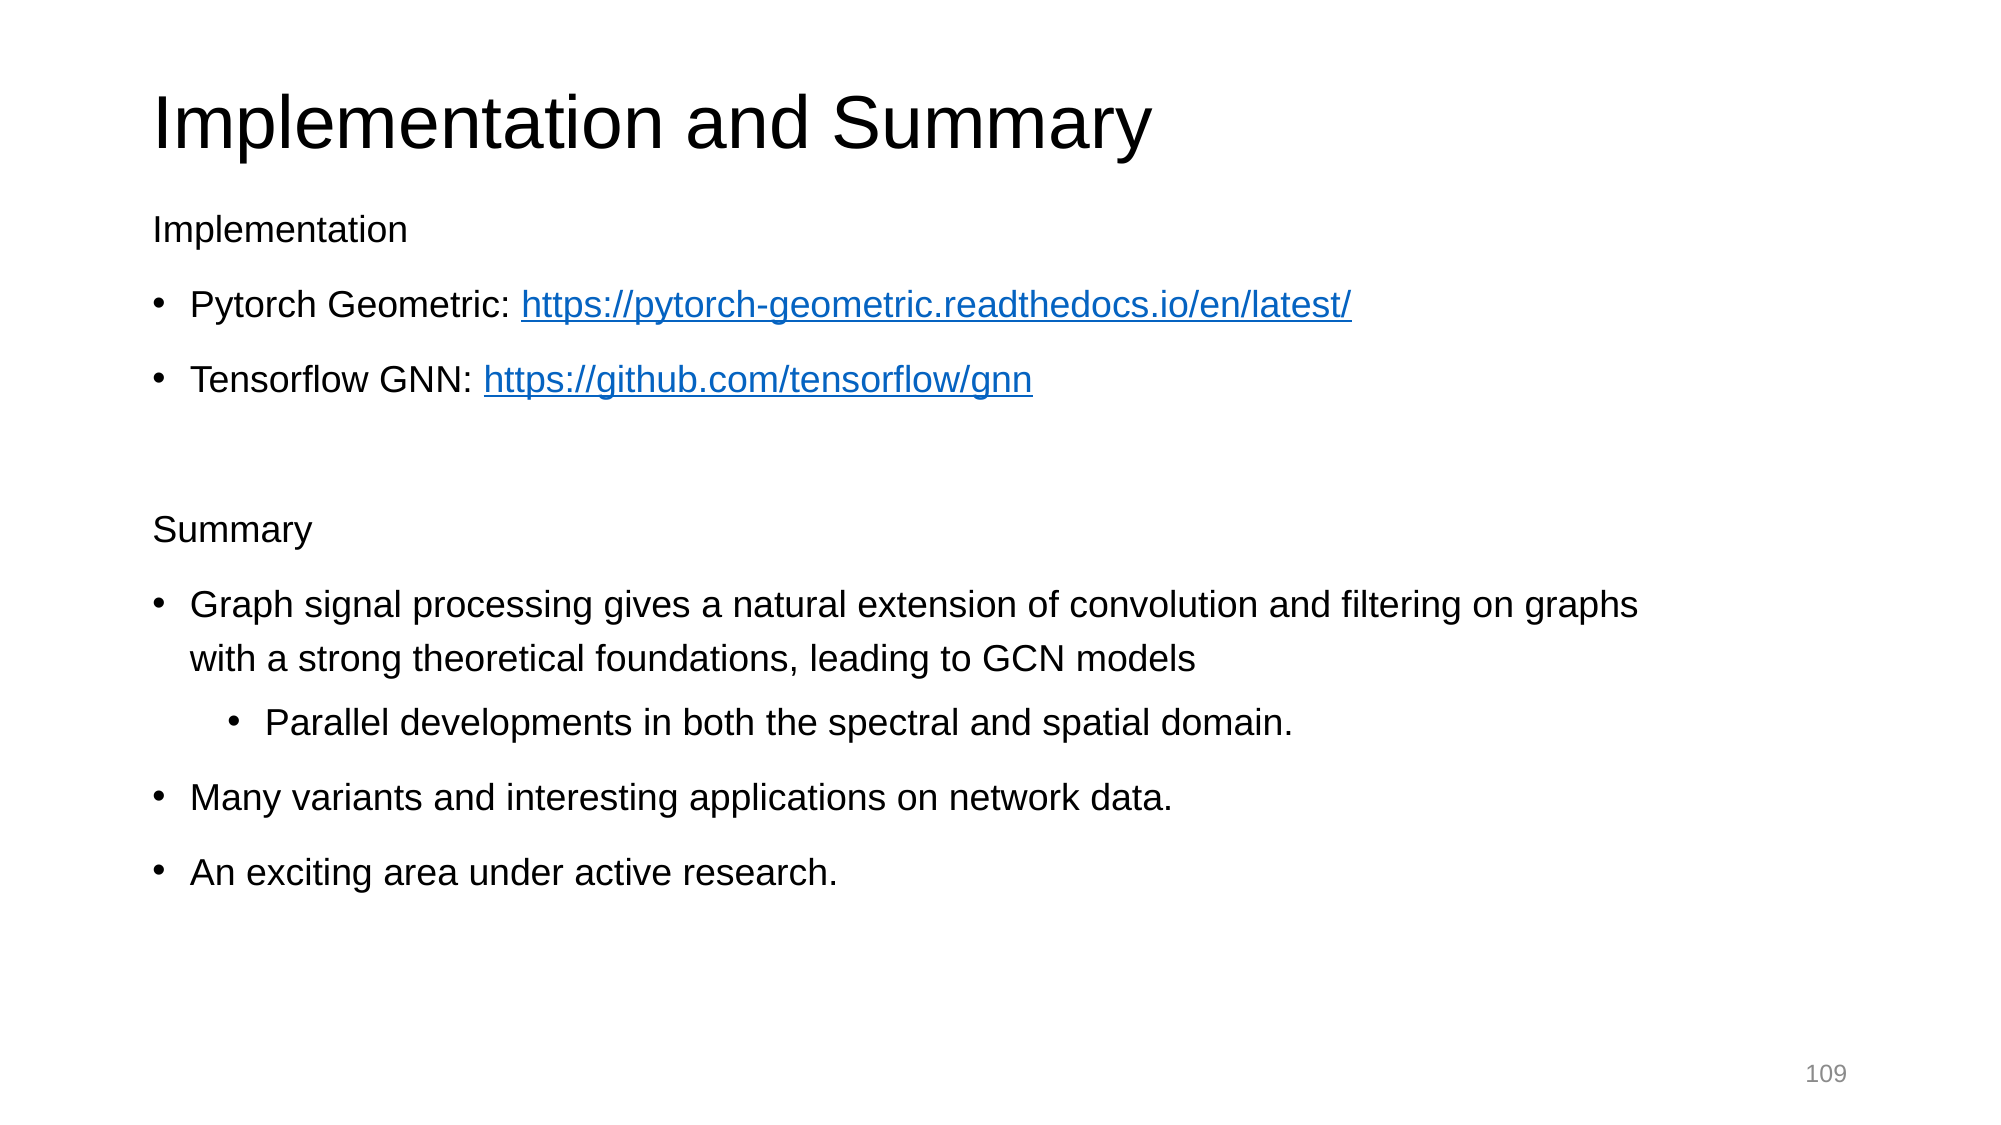

# Implementation and Summary
Implementation
Pytorch Geometric: https://pytorch-geometric.readthedocs.io/en/latest/
Tensorflow GNN: https://github.com/tensorflow/gnn

Summary
Graph signal processing gives a natural extension of convolution and filtering on graphs with a strong theoretical foundations, leading to GCN models
Parallel developments in both the spectral and spatial domain.
Many variants and interesting applications on network data.
An exciting area under active research.
109